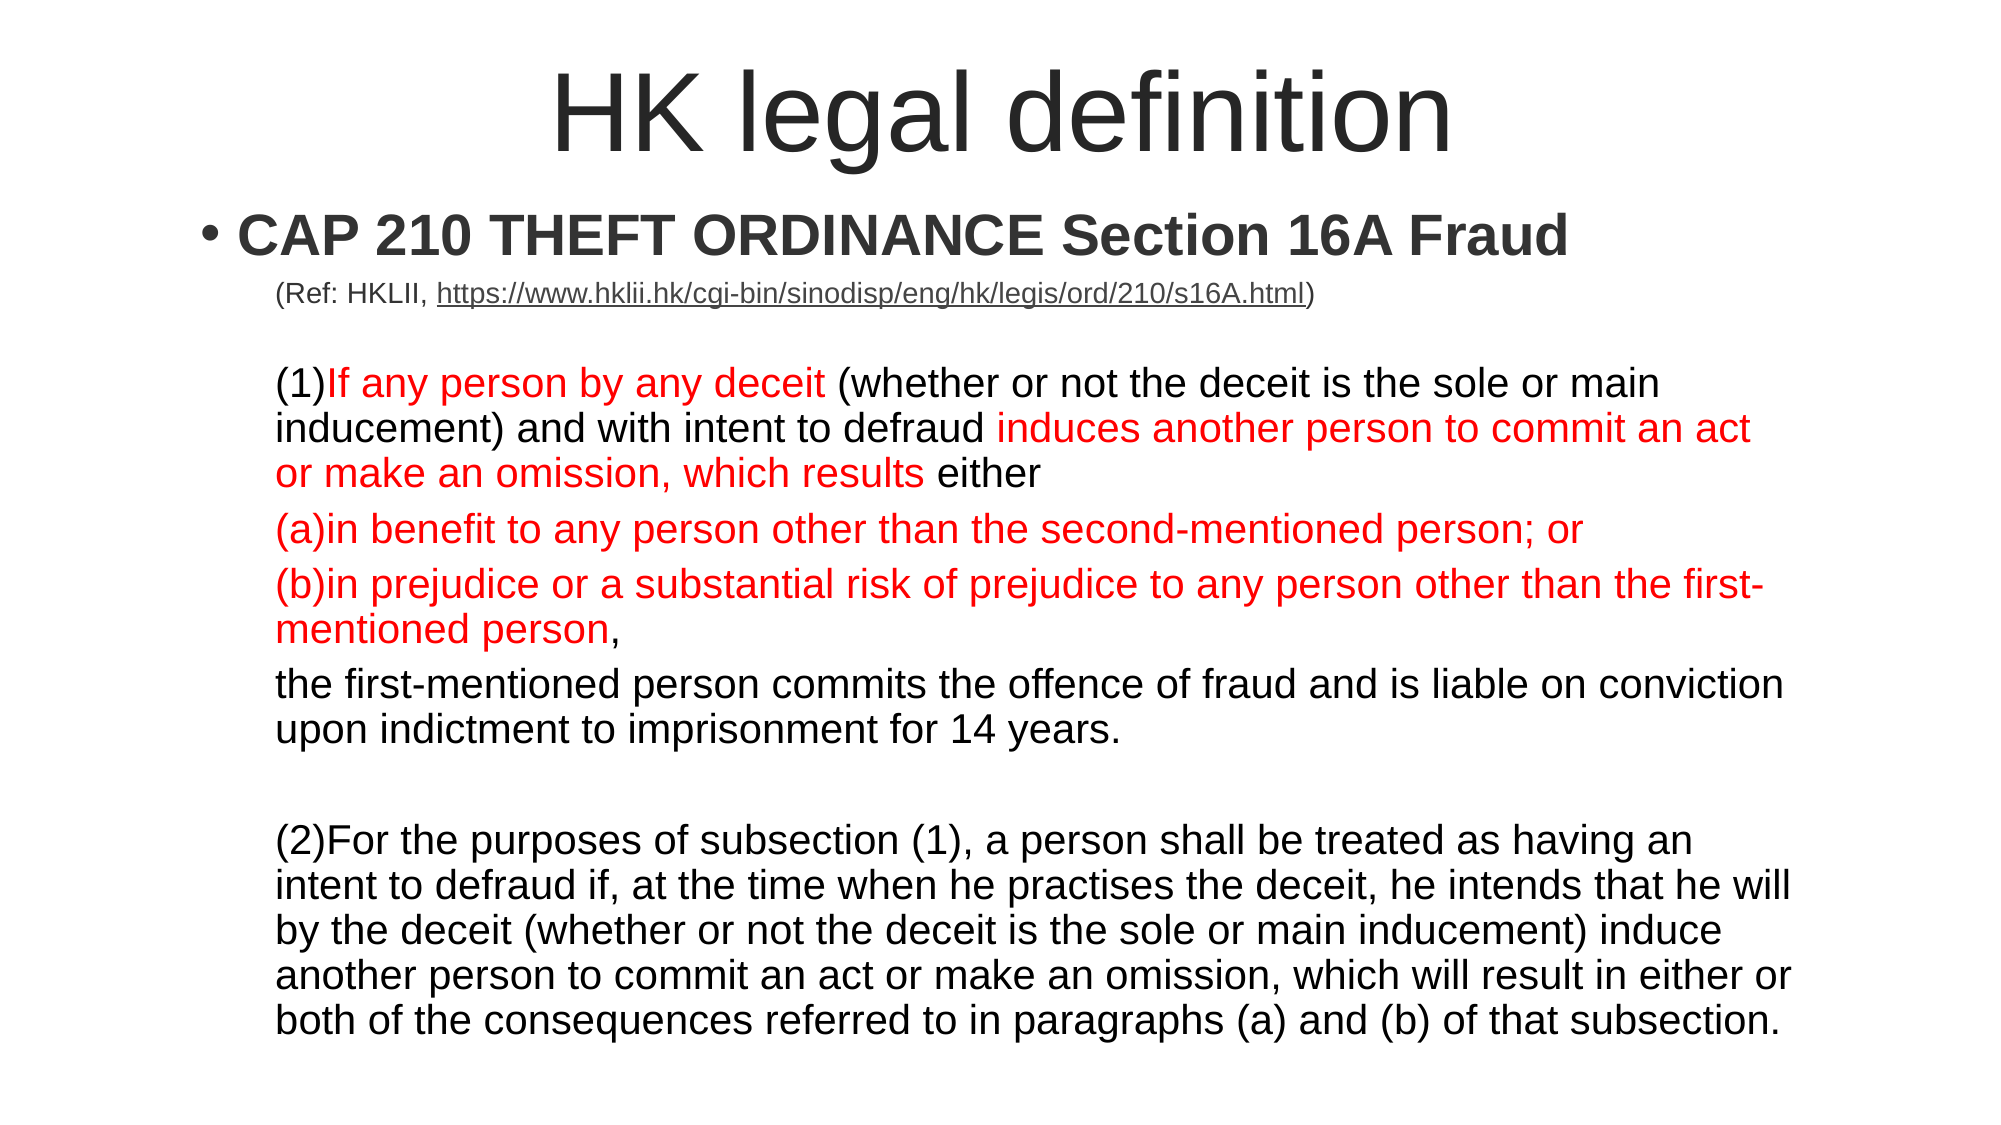

HK legal definition
CAP 210 THEFT ORDINANCE Section 16A Fraud
(Ref: HKLII, https://www.hklii.hk/cgi-bin/sinodisp/eng/hk/legis/ord/210/s16A.html)

(1)If any person by any deceit (whether or not the deceit is the sole or main inducement) and with intent to defraud induces another person to commit an act or make an omission, which results either
(a)in benefit to any person other than the second-mentioned person; or
(b)in prejudice or a substantial risk of prejudice to any person other than the first-mentioned person,
the first-mentioned person commits the offence of fraud and is liable on conviction upon indictment to imprisonment for 14 years.

(2)For the purposes of subsection (1), a person shall be treated as having an intent to defraud if, at the time when he practises the deceit, he intends that he will by the deceit (whether or not the deceit is the sole or main inducement) induce another person to commit an act or make an omission, which will result in either or both of the consequences referred to in paragraphs (a) and (b) of that subsection.